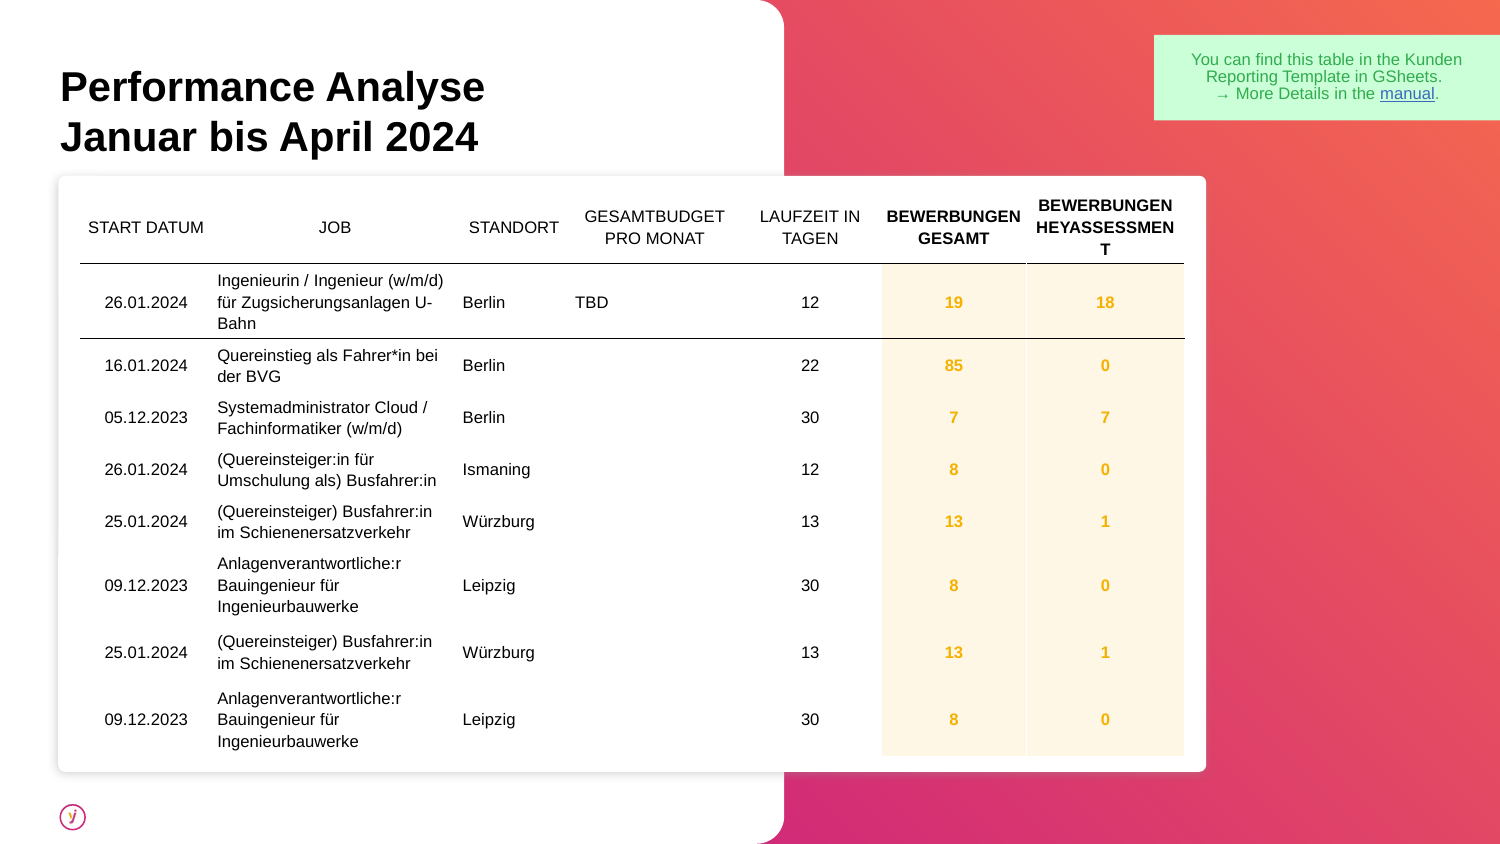

You can find this table in the Kunden Reporting Template in GSheets.
→ More Details in the manual.
# Performance Analyse
Januar bis April 2024

| START DATUM | JOB | STANDORT | GESAMTBUDGET PRO MONAT | LAUFZEIT IN TAGEN | BEWERBUNGEN GESAMT | BEWERBUNGEN HEYASSESSMENT |
| --- | --- | --- | --- | --- | --- | --- |
| 26.01.2024 | Ingenieurin / Ingenieur (w/m/d) für Zugsicherungsanlagen U-Bahn | Berlin | TBD | 12 | 19 | 18 |
| 16.01.2024 | Quereinstieg als Fahrer\*in bei der BVG | Berlin |  | 22 | 85 | 0 |
| 05.12.2023 | Systemadministrator Cloud / Fachinformatiker (w/m/d) | Berlin |  | 30 | 7 | 7 |
| 26.01.2024 | (Quereinsteiger:in für Umschulung als) Busfahrer:in | Ismaning |  | 12 | 8 | 0 |
| 25.01.2024 | (Quereinsteiger) Busfahrer:in im Schienenersatzverkehr | Würzburg |  | 13 | 13 | 1 |
| 09.12.2023 | Anlagenverantwortliche:r Bauingenieur für Ingenieurbauwerke | Leipzig |  | 30 | 8 | 0 |
| 25.01.2024 | (Quereinsteiger) Busfahrer:in im Schienenersatzverkehr | Würzburg |  | 13 | 13 | 1 |
| 09.12.2023 | Anlagenverantwortliche:r Bauingenieur für Ingenieurbauwerke | Leipzig |  | 30 | 8 | 0 |